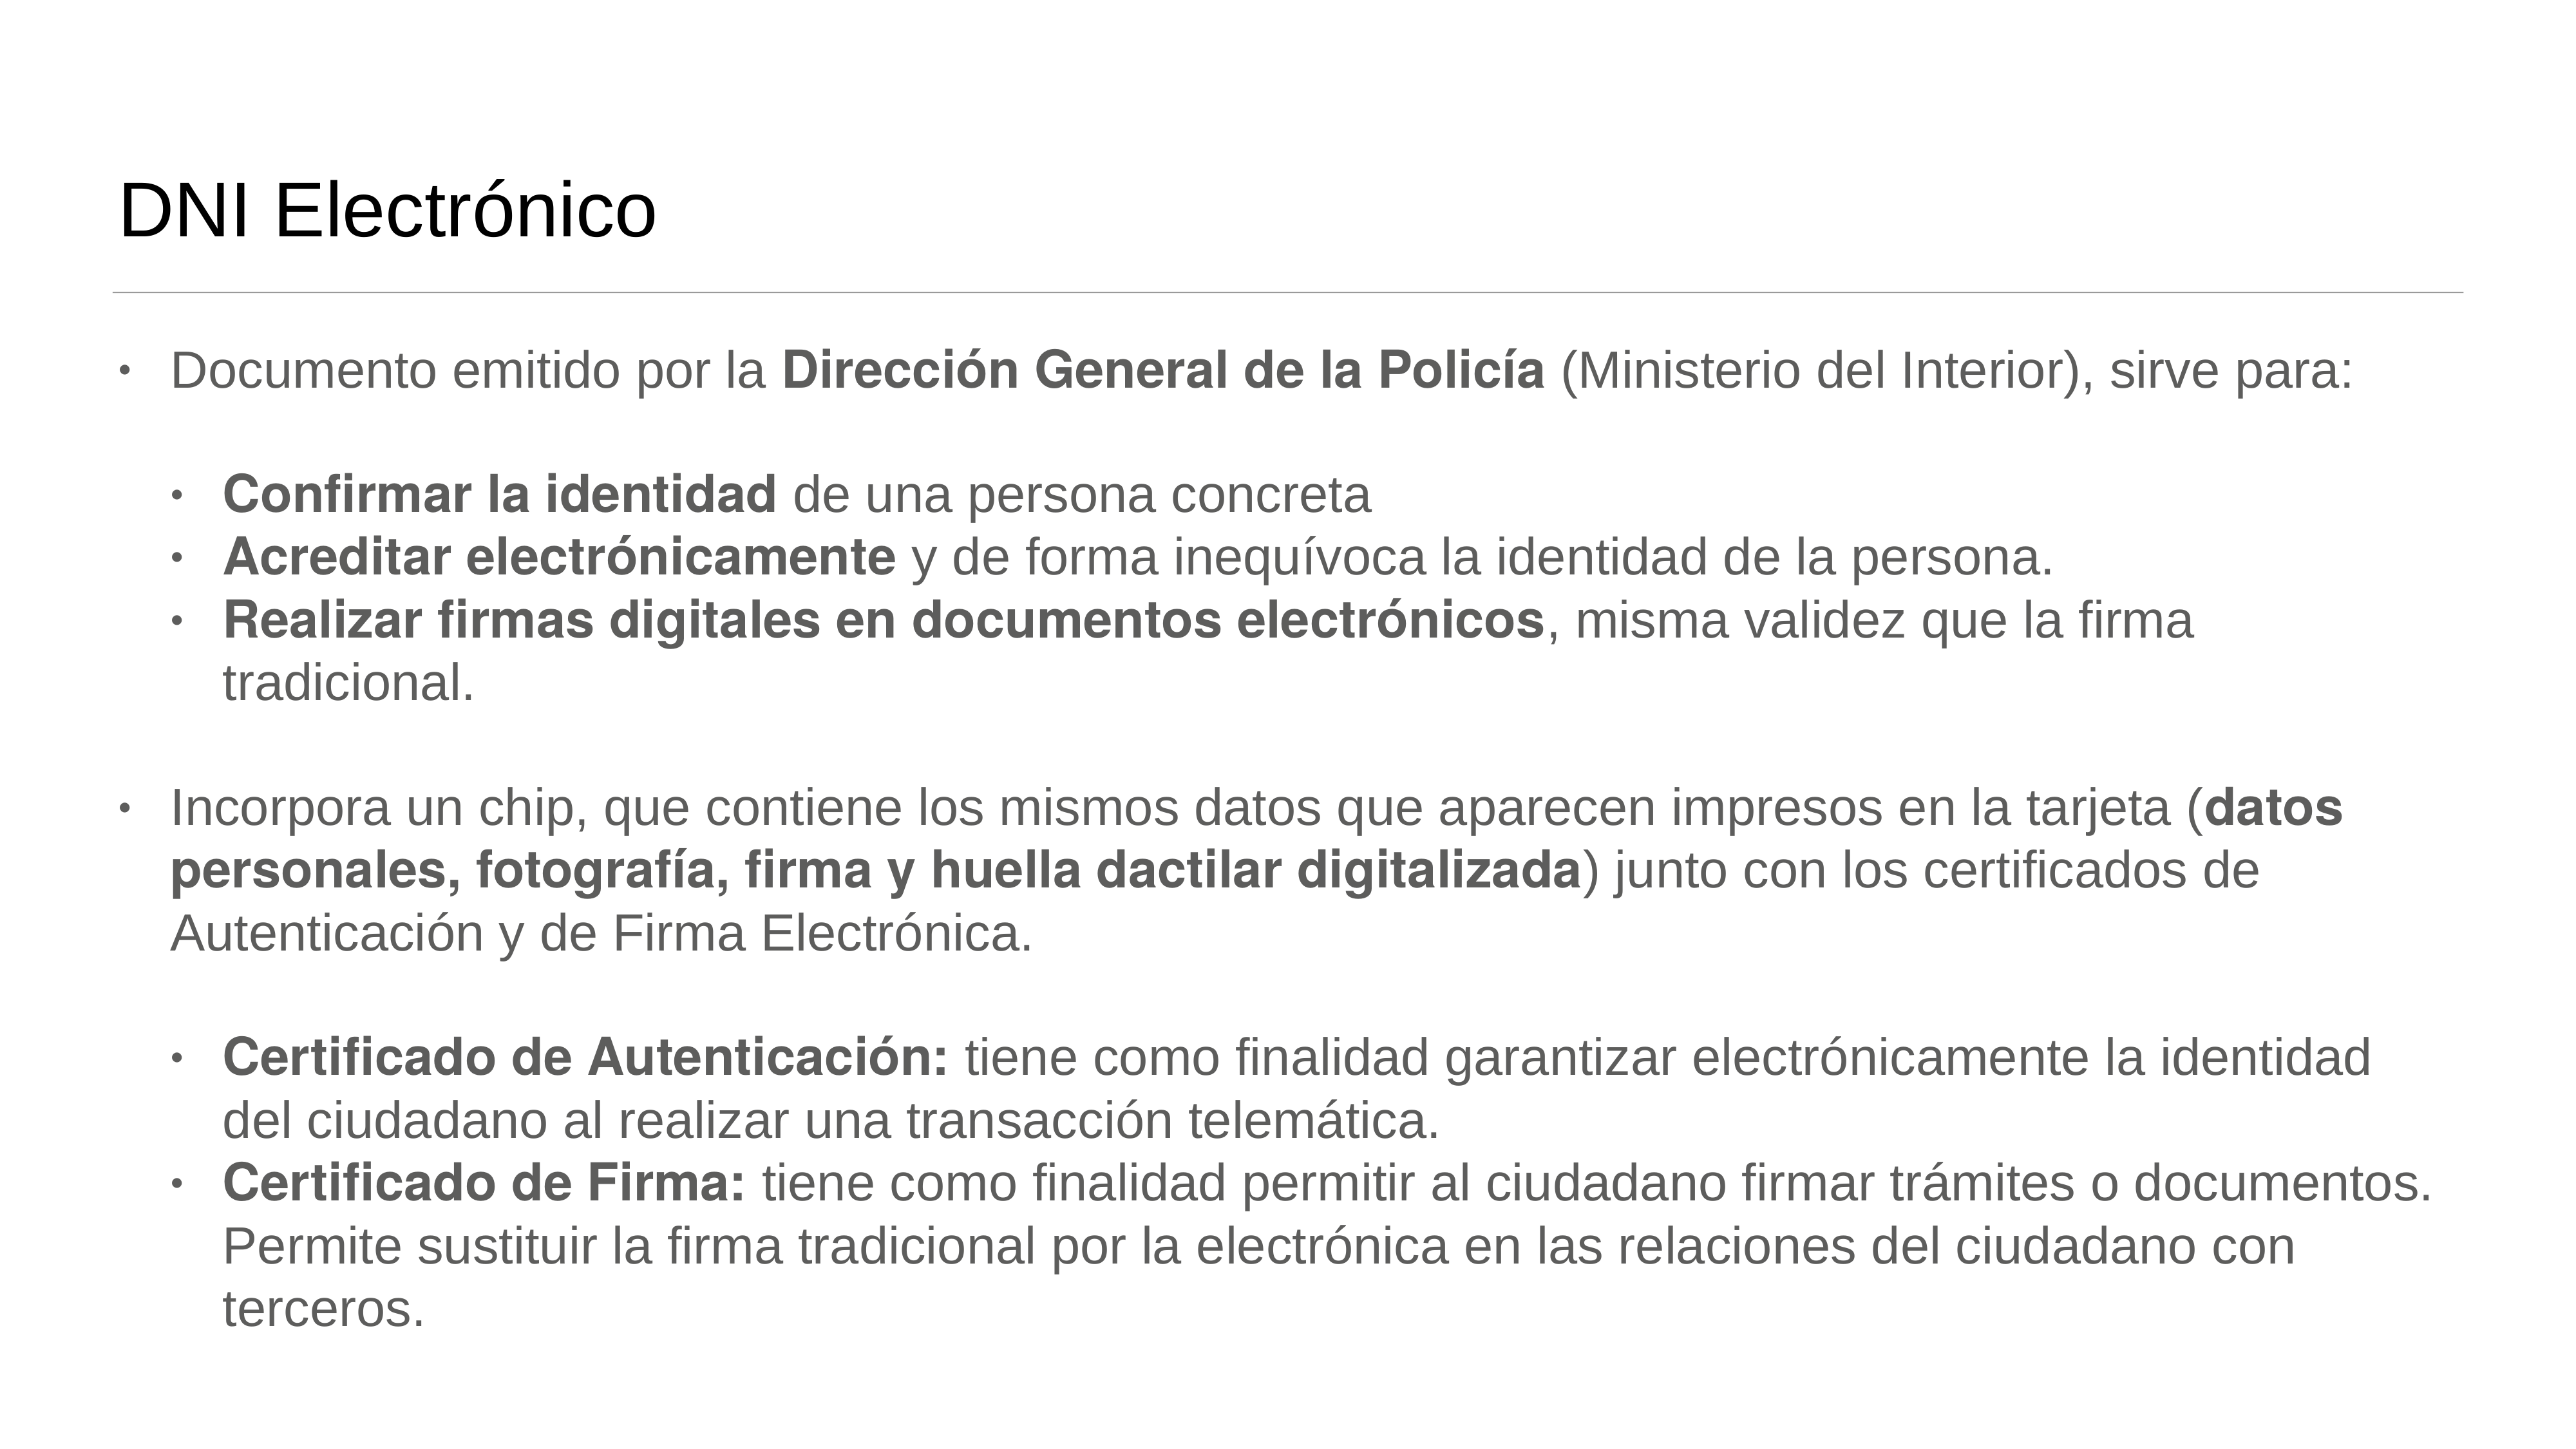

14
# DNI Electrónico
Documento emitido por la Dirección General de la Policía (Ministerio del Interior), sirve para:
Confirmar la identidad de una persona concreta
Acreditar electrónicamente y de forma inequívoca la identidad de la persona.
Realizar firmas digitales en documentos electrónicos, misma validez que la firma tradicional.
Incorpora un chip, que contiene los mismos datos que aparecen impresos en la tarjeta (datos personales, fotografía, firma y huella dactilar digitalizada) junto con los certificados de Autenticación y de Firma Electrónica.
Certificado de Autenticación: tiene como finalidad garantizar electrónicamente la identidad del ciudadano al realizar una transacción telemática.
Certificado de Firma: tiene como finalidad permitir al ciudadano firmar trámites o documentos. Permite sustituir la firma tradicional por la electrónica en las relaciones del ciudadano con terceros.